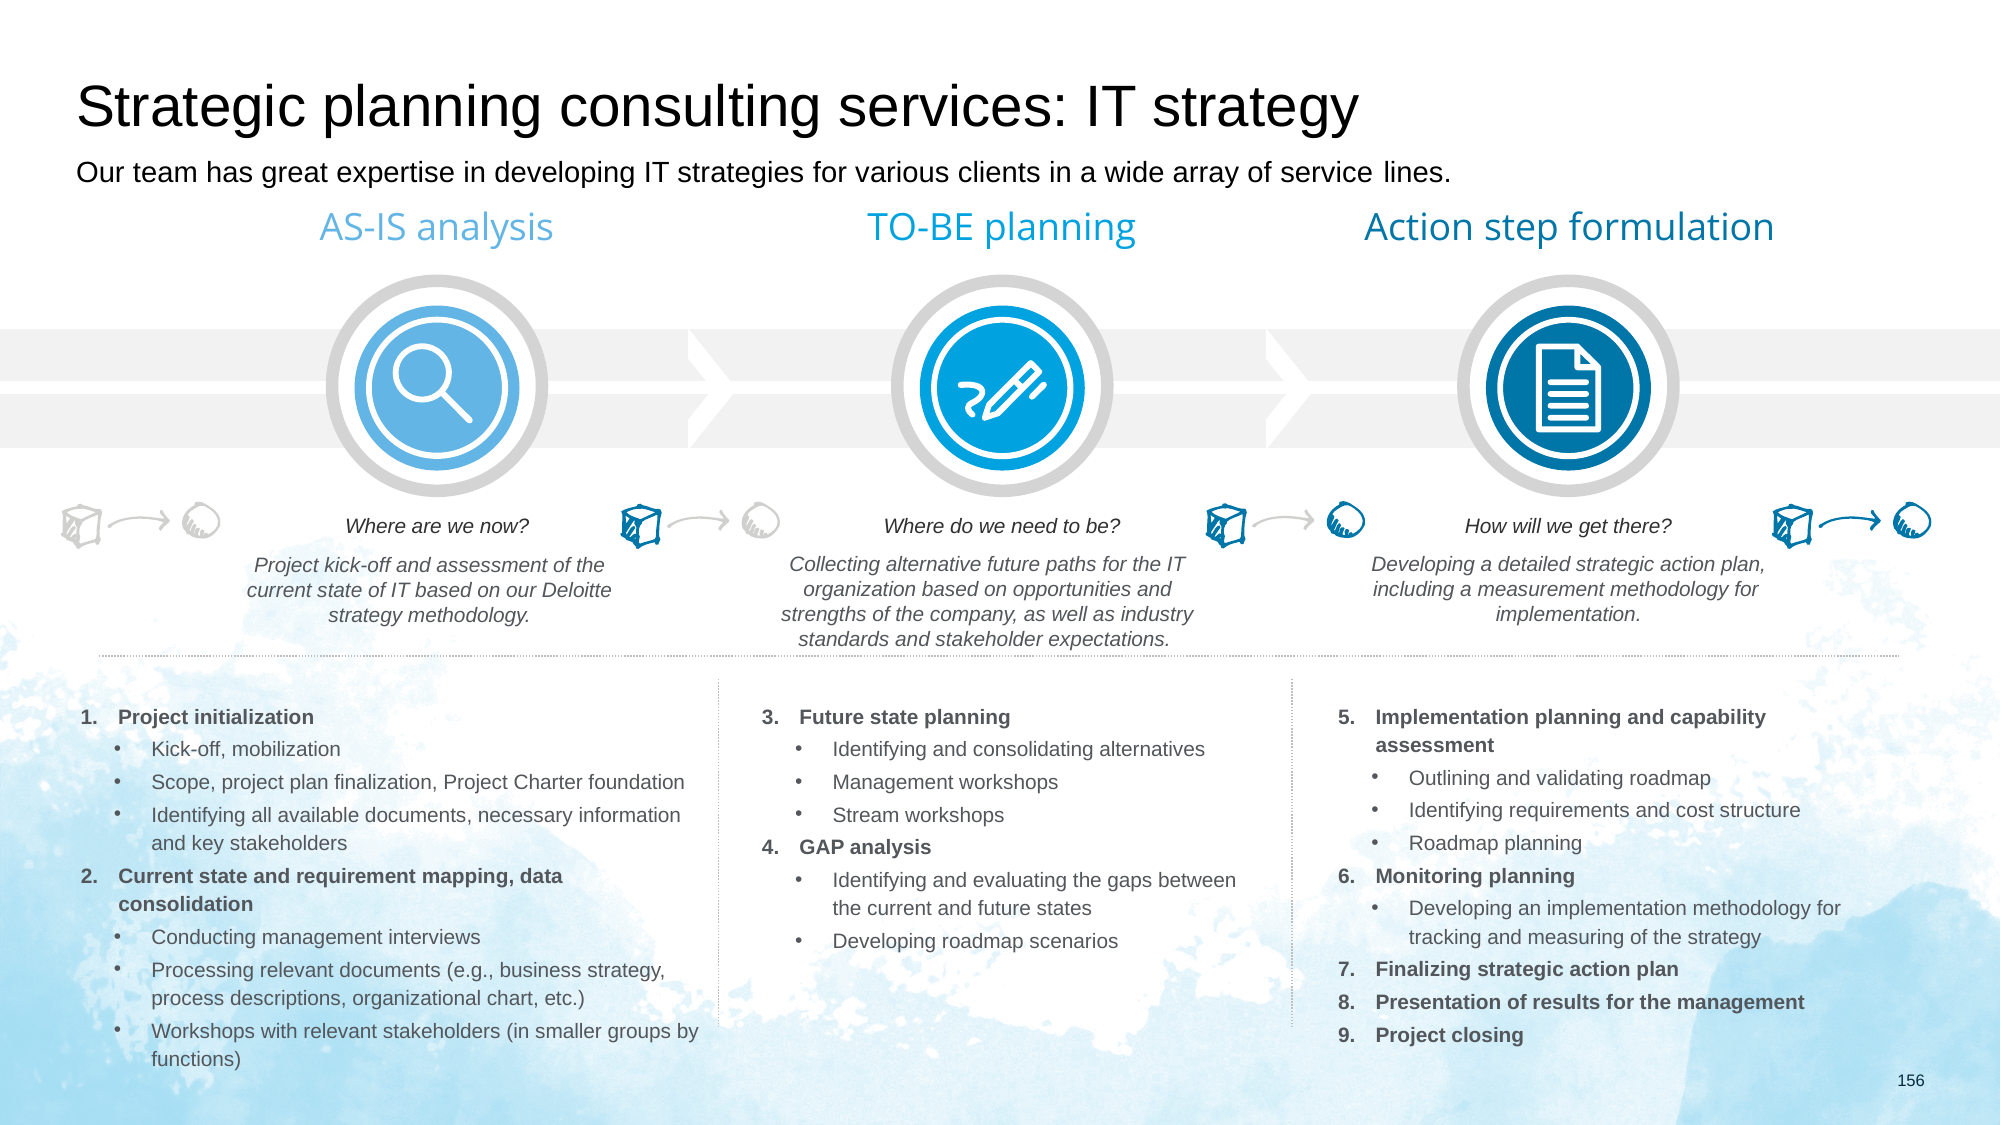

# Strategic planning consulting services: IT strategy
Our team has great expertise in developing IT strategies for various clients in a wide array of service lines.
Action step formulation
AS-IS analysis
TO-BE planning

VÍZIÓ ÉS

Where are we now?
Where do we need to be?
How will we get there?
Collecting alternative future paths for the IT organization based on opportunities and strengths of the company, as well as industry standards and stakeholder expectations.
Developing a detailed strategic action plan, including a measurement methodology for  implementation.
Project kick-off and assessment of the current state of IT based on our Deloitte strategy methodology.
Project initialization
Kick-off, mobilization
Scope, project plan finalization, Project Charter foundation
Identifying all available documents, necessary information and key stakeholders
Current state and requirement mapping, data consolidation
Conducting management interviews
Processing relevant documents (e.g., business strategy, process descriptions, organizational chart, etc.)
Workshops with relevant stakeholders (in smaller groups by functions)
Future state planning
Identifying and consolidating alternatives
Management workshops
Stream workshops
GAP analysis
Identifying and evaluating the gaps between the current and future states
Developing roadmap scenarios
Implementation planning and capability assessment
Outlining and validating roadmap
Identifying requirements and cost structure
Roadmap planning
Monitoring planning
Developing an implementation methodology for tracking and measuring of the strategy
Finalizing strategic action plan
Presentation of results for the management
Project closing